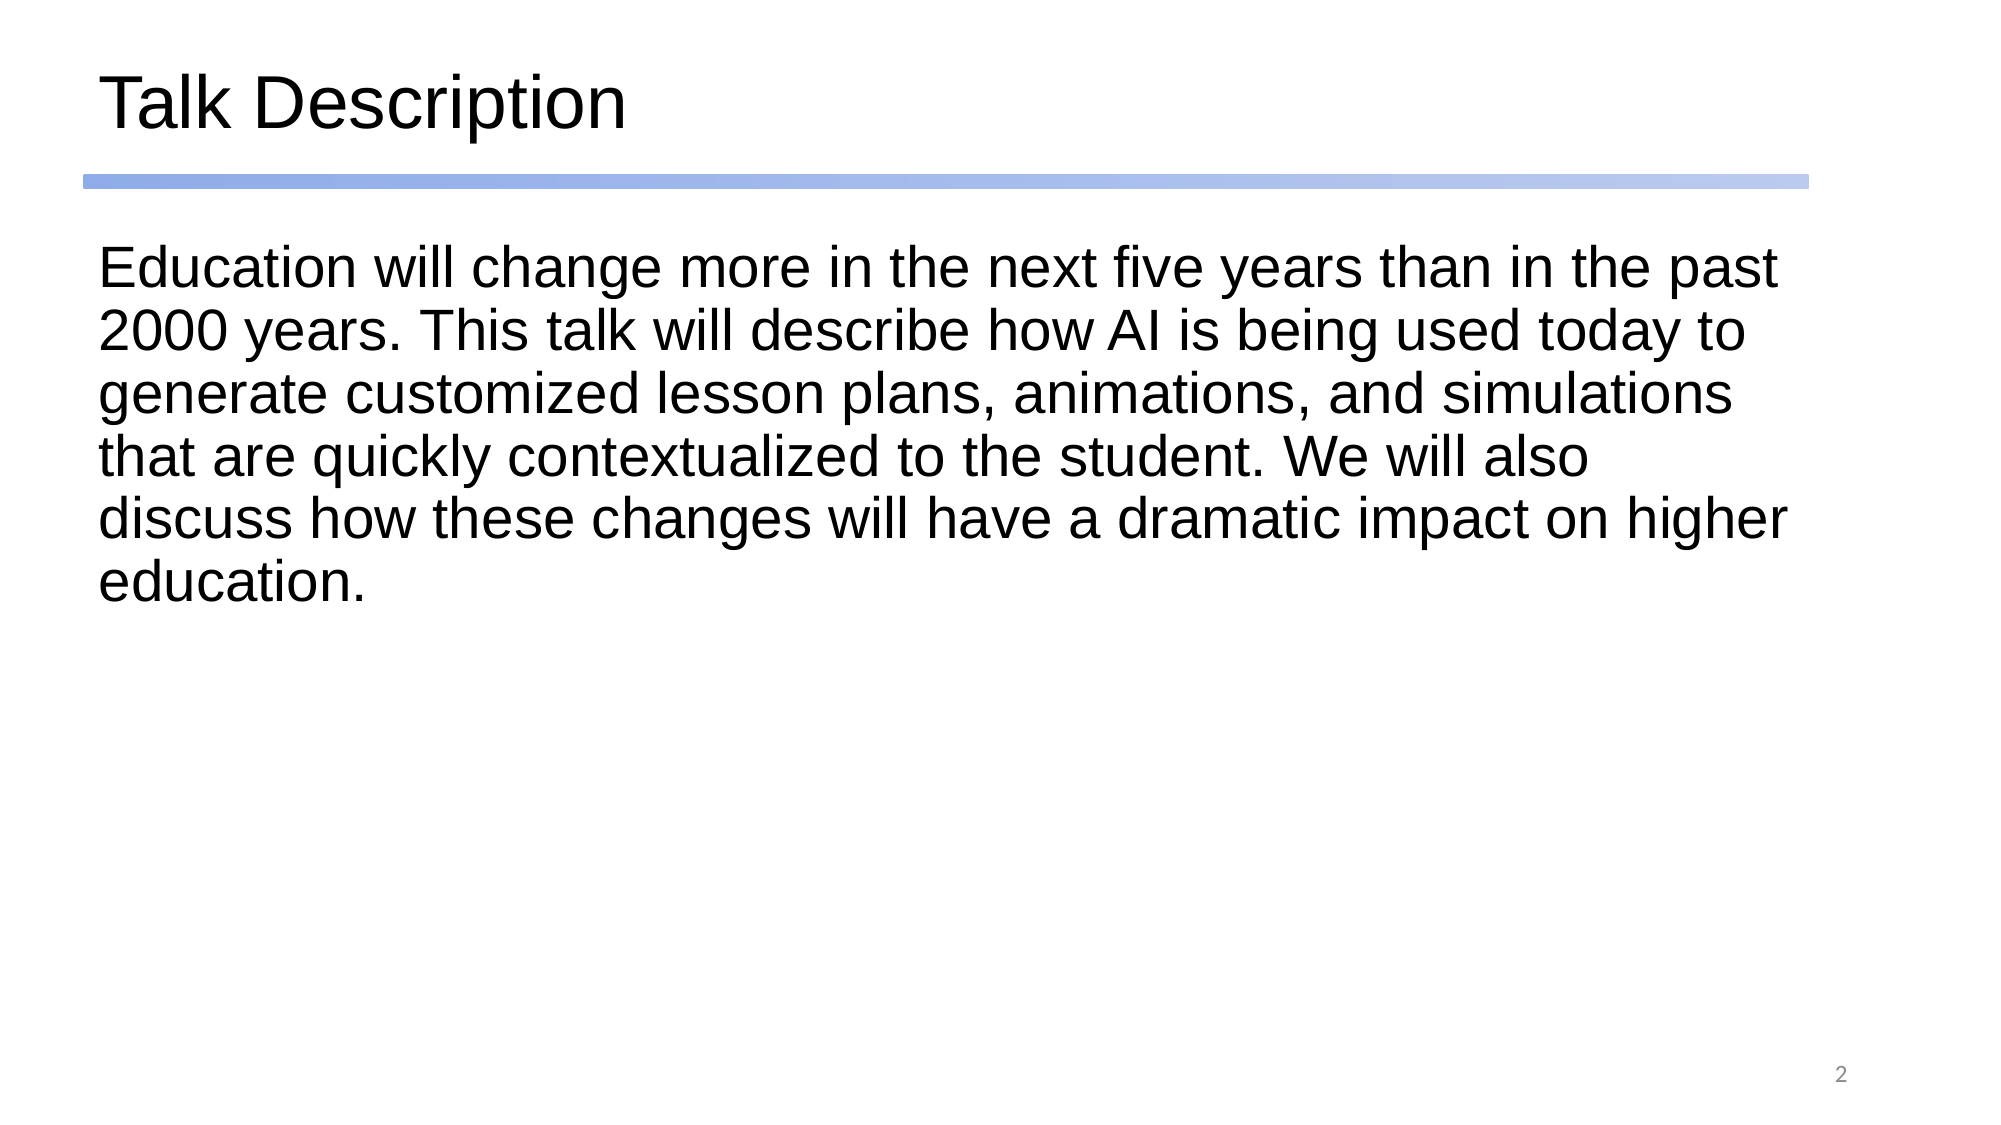

# Talk Description
Education will change more in the next five years than in the past 2000 years. This talk will describe how AI is being used today to generate customized lesson plans, animations, and simulations that are quickly contextualized to the student. We will also discuss how these changes will have a dramatic impact on higher education.
2